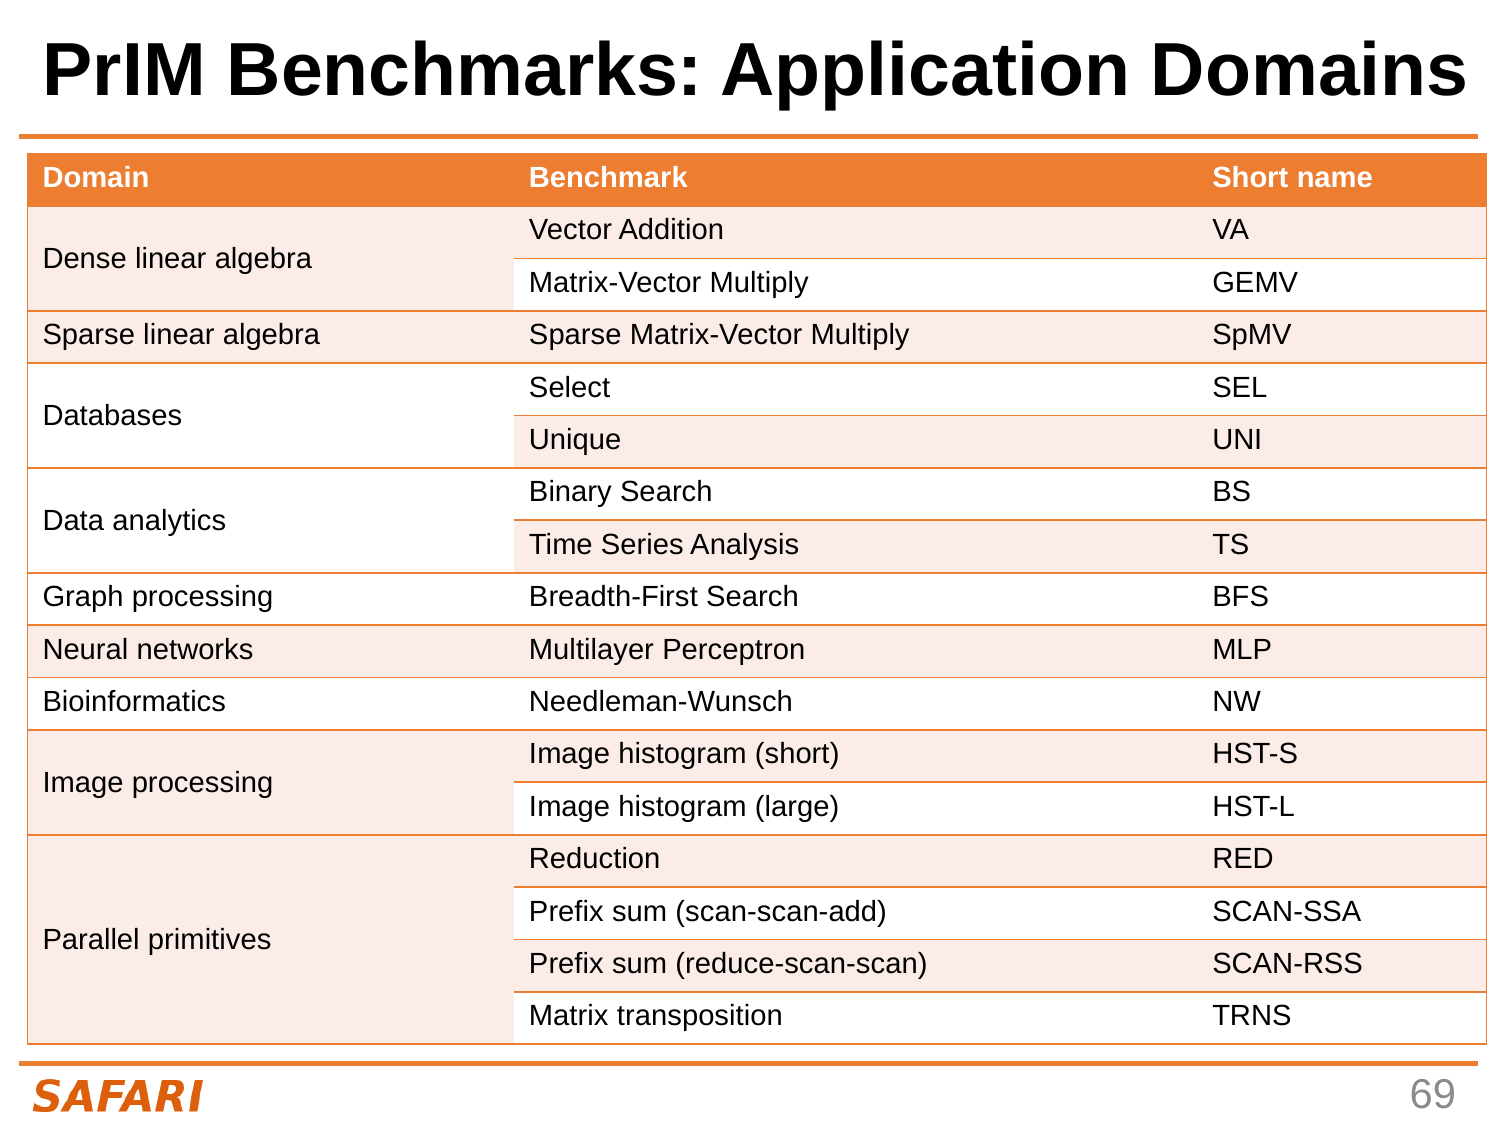

# PrIM Benchmarks: Application Domains
| Domain | Benchmark | Short name |
| --- | --- | --- |
| Dense linear algebra | Vector Addition | VA |
|  | Matrix-Vector Multiply | GEMV |
| Sparse linear algebra | Sparse Matrix-Vector Multiply | SpMV |
| Databases | Select | SEL |
|  | Unique | UNI |
| Data analytics | Binary Search | BS |
|  | Time Series Analysis | TS |
| Graph processing | Breadth-First Search | BFS |
| Neural networks | Multilayer Perceptron | MLP |
| Bioinformatics | Needleman-Wunsch | NW |
| Image processing | Image histogram (short) | HST-S |
|  | Image histogram (large) | HST-L |
| Parallel primitives | Reduction | RED |
|  | Prefix sum (scan-scan-add) | SCAN-SSA |
|  | Prefix sum (reduce-scan-scan) | SCAN-RSS |
|  | Matrix transposition | TRNS |